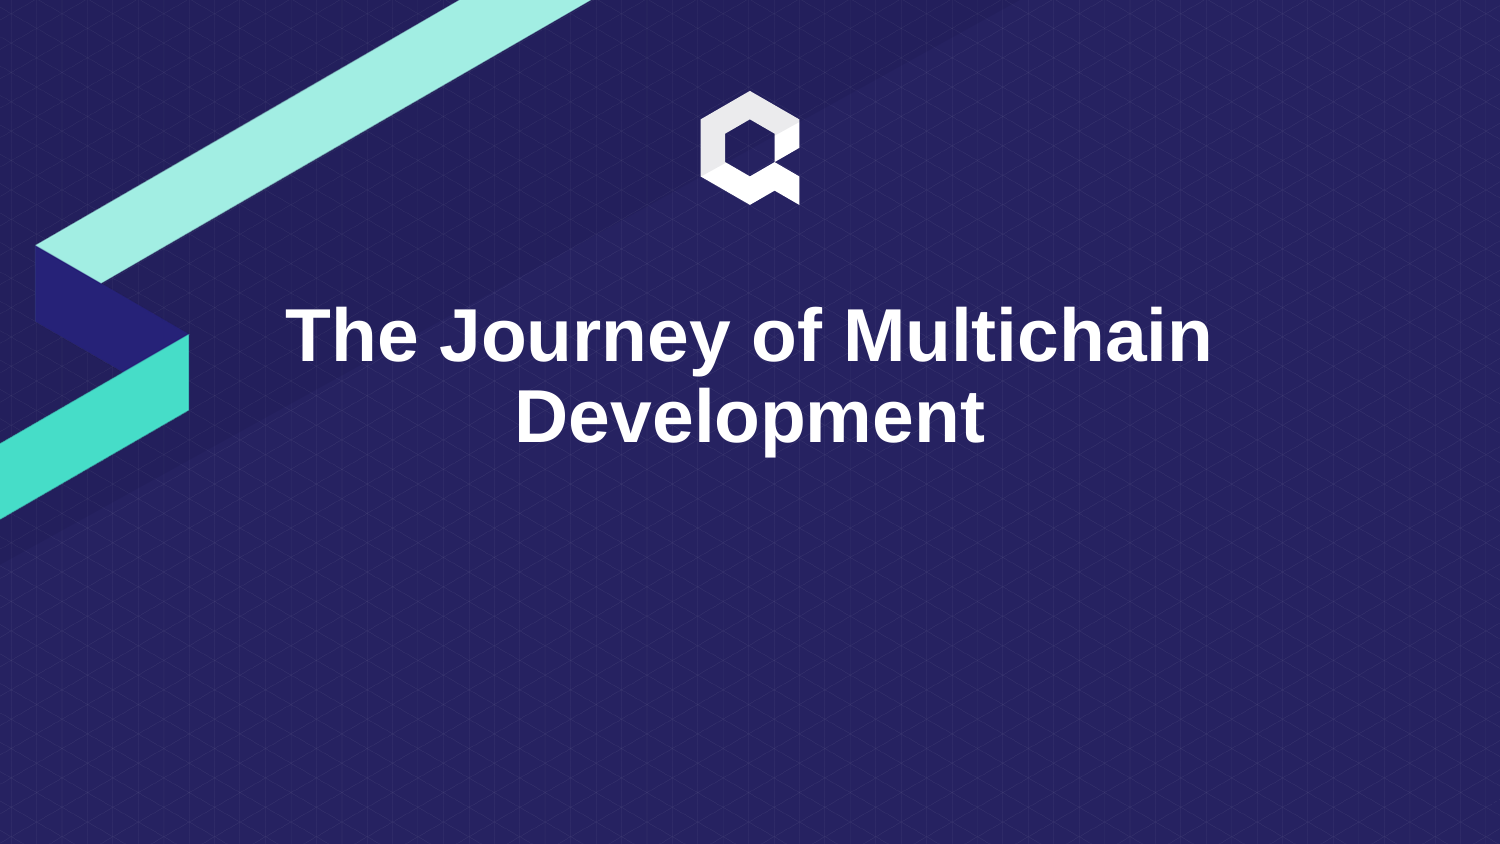

# The Journey of Multichain Development

5